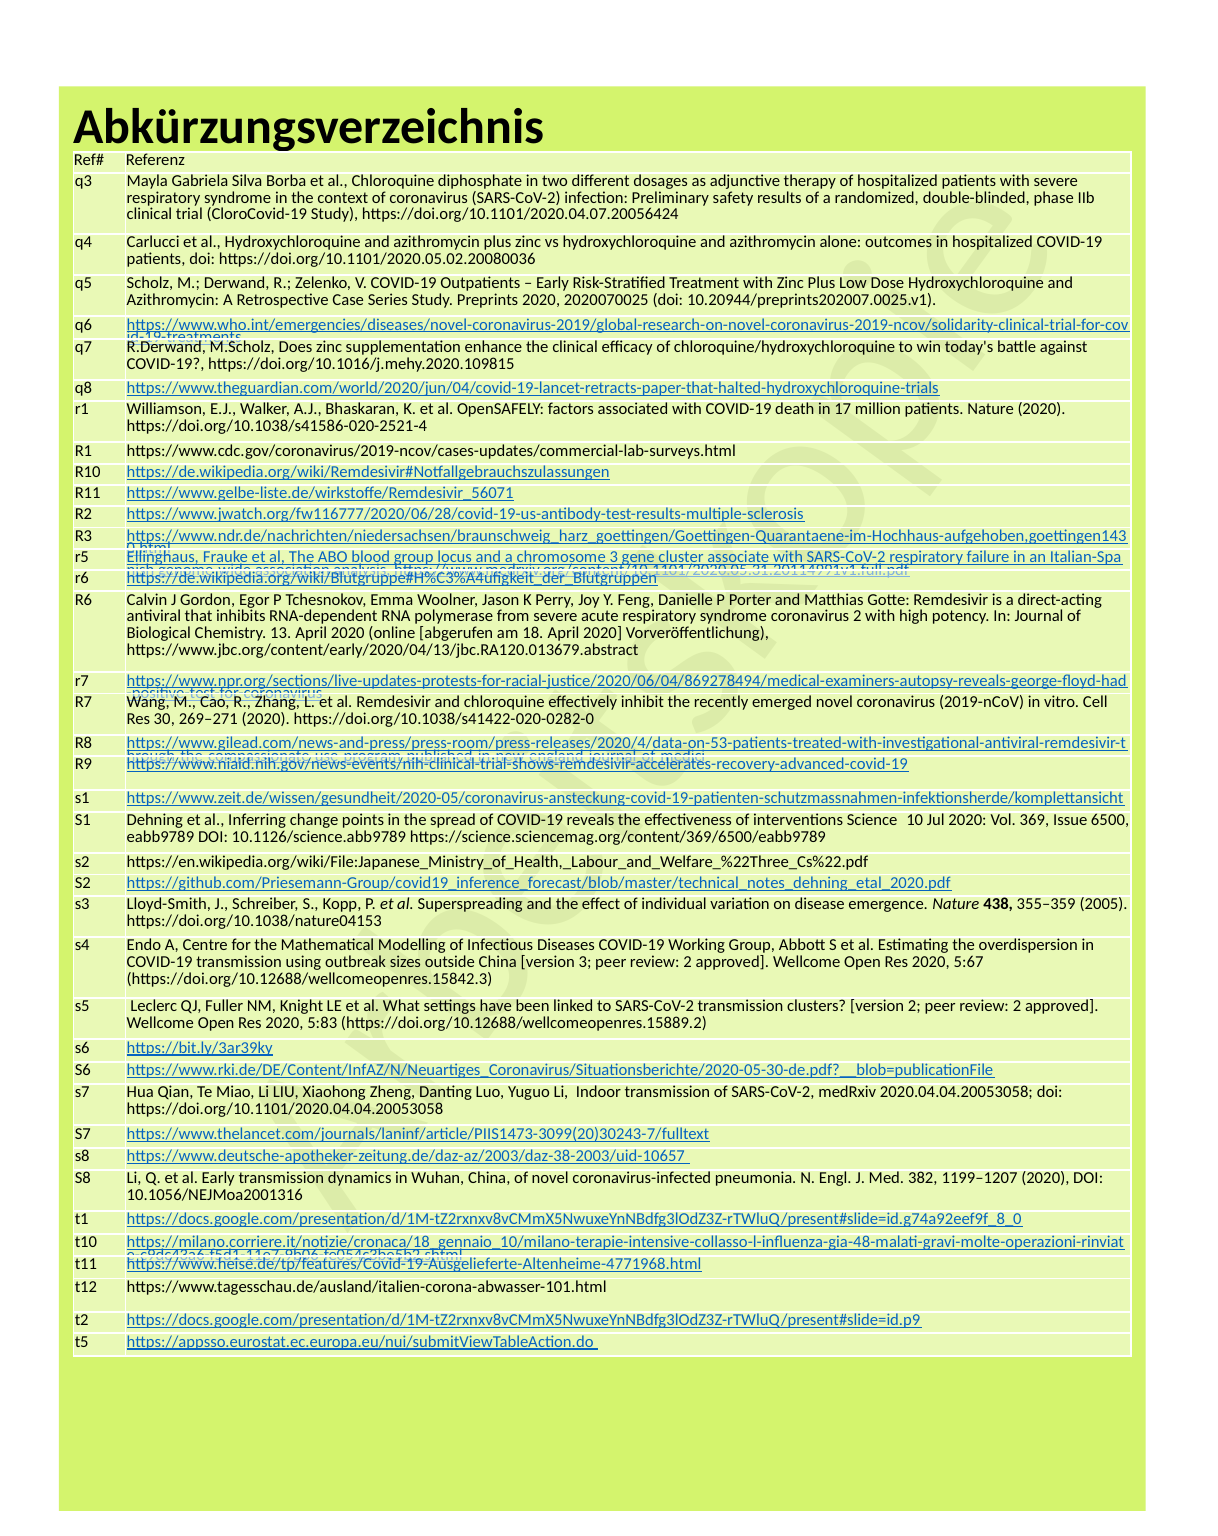

Abkürzungsverzeichnis

| Ref# | Referenz |
| --- | --- |
| q3 | Mayla Gabriela Silva Borba et al., Chloroquine diphosphate in two different dosages as adjunctive therapy of hospitalized patients with severe respiratory syndrome in the context of coronavirus (SARS-CoV-2) infection: Preliminary safety results of a randomized, double-blinded, phase IIb clinical trial (CloroCovid-19 Study), https://doi.org/10.1101/2020.04.07.20056424 |
| q4 | Carlucci et al., Hydroxychloroquine and azithromycin plus zinc vs hydroxychloroquine and azithromycin alone: outcomes in hospitalized COVID-19 patients, doi: https://doi.org/10.1101/2020.05.02.20080036 |
| q5 | Scholz, M.; Derwand, R.; Zelenko, V. COVID-19 Outpatients – Early Risk-Stratified Treatment with Zinc Plus Low Dose Hydroxychloroquine and Azithromycin: A Retrospective Case Series Study. Preprints 2020, 2020070025 (doi: 10.20944/preprints202007.0025.v1). |
| q6 | https://www.who.int/emergencies/diseases/novel-coronavirus-2019/global-research-on-novel-coronavirus-2019-ncov/solidarity-clinical-trial-for-covid-19-treatments |
| q7 | R.Derwand, M.Scholz, Does zinc supplementation enhance the clinical efficacy of chloroquine/hydroxychloroquine to win today's battle against COVID-19?, https://doi.org/10.1016/j.mehy.2020.109815 |
| q8 | https://www.theguardian.com/world/2020/jun/04/covid-19-lancet-retracts-paper-that-halted-hydroxychloroquine-trials |
| r1 | Williamson, E.J., Walker, A.J., Bhaskaran, K. et al. OpenSAFELY: factors associated with COVID-19 death in 17 million patients. Nature (2020). https://doi.org/10.1038/s41586-020-2521-4 |
| R1 | https://www.cdc.gov/coronavirus/2019-ncov/cases-updates/commercial-lab-surveys.html |
| R10 | https://de.wikipedia.org/wiki/Remdesivir#Notfallgebrauchszulassungen |
| R11 | https://www.gelbe-liste.de/wirkstoffe/Remdesivir\_56071 |
| R2 | https://www.jwatch.org/fw116777/2020/06/28/covid-19-us-antibody-test-results-multiple-sclerosis |
| R3 | https://www.ndr.de/nachrichten/niedersachsen/braunschweig\_harz\_goettingen/Goettingen-Quarantaene-im-Hochhaus-aufgehoben,goettingen1430.html |
| r5 | Ellinghaus, Frauke et al, The ABO blood group locus and a chromosome 3 gene cluster associate with SARS-CoV-2 respiratory failure in an Italian-Spanish genome-wide association analysis, https://www.medrxiv.org/content/10.1101/2020.05.31.20114991v1.full.pdf |
| r6 | https://de.wikipedia.org/wiki/Blutgruppe#H%C3%A4ufigkeit\_der\_Blutgruppen |
| R6 | Calvin J Gordon, Egor P Tchesnokov, Emma Woolner, Jason K Perry, Joy Y. Feng, Danielle P Porter and Matthias Gotte: Remdesivir is a direct-acting antiviral that inhibits RNA-dependent RNA polymerase from severe acute respiratory syndrome coronavirus 2 with high potency. In: Journal of Biological Chemistry. 13. April 2020 (online [abgerufen am 18. April 2020] Vorveröffentlichung), https://www.jbc.org/content/early/2020/04/13/jbc.RA120.013679.abstract |
| r7 | https://www.npr.org/sections/live-updates-protests-for-racial-justice/2020/06/04/869278494/medical-examiners-autopsy-reveals-george-floyd-had-positive-test-for-coronavirus |
| R7 | Wang, M., Cao, R., Zhang, L. et al. Remdesivir and chloroquine effectively inhibit the recently emerged novel coronavirus (2019-nCoV) in vitro. Cell Res 30, 269–271 (2020). https://doi.org/10.1038/s41422-020-0282-0 |
| R8 | https://www.gilead.com/news-and-press/press-room/press-releases/2020/4/data-on-53-patients-treated-with-investigational-antiviral-remdesivir-through-the-compassionate-use-program-published-in-new-england-journal-of-medici |
| R9 | https://www.niaid.nih.gov/news-events/nih-clinical-trial-shows-remdesivir-accelerates-recovery-advanced-covid-19 |
| s1 | https://www.zeit.de/wissen/gesundheit/2020-05/coronavirus-ansteckung-covid-19-patienten-schutzmassnahmen-infektionsherde/komplettansicht |
| S1 | Dehning et al., Inferring change points in the spread of COVID-19 reveals the effectiveness of interventions Science  10 Jul 2020: Vol. 369, Issue 6500, eabb9789 DOI: 10.1126/science.abb9789 https://science.sciencemag.org/content/369/6500/eabb9789 |
| s2 | https://en.wikipedia.org/wiki/File:Japanese\_Ministry\_of\_Health,\_Labour\_and\_Welfare\_%22Three\_Cs%22.pdf |
| S2 | https://github.com/Priesemann-Group/covid19\_inference\_forecast/blob/master/technical\_notes\_dehning\_etal\_2020.pdf |
| s3 | Lloyd-Smith, J., Schreiber, S., Kopp, P. et al. Superspreading and the effect of individual variation on disease emergence. Nature 438, 355–359 (2005). https://doi.org/10.1038/nature04153 |
| s4 | Endo A, Centre for the Mathematical Modelling of Infectious Diseases COVID-19 Working Group, Abbott S et al. Estimating the overdispersion in COVID-19 transmission using outbreak sizes outside China [version 3; peer review: 2 approved]. Wellcome Open Res 2020, 5:67 (https://doi.org/10.12688/wellcomeopenres.15842.3) |
| s5 | Leclerc QJ, Fuller NM, Knight LE et al. What settings have been linked to SARS-CoV-2 transmission clusters? [version 2; peer review: 2 approved]. Wellcome Open Res 2020, 5:83 (https://doi.org/10.12688/wellcomeopenres.15889.2) |
| s6 | https://bit.ly/3ar39ky |
| S6 | https://www.rki.de/DE/Content/InfAZ/N/Neuartiges\_Coronavirus/Situationsberichte/2020-05-30-de.pdf?\_\_blob=publicationFile |
| s7 | Hua Qian, Te Miao, Li LIU, Xiaohong Zheng, Danting Luo, Yuguo Li, Indoor transmission of SARS-CoV-2, medRxiv 2020.04.04.20053058; doi: https://doi.org/10.1101/2020.04.04.20053058 |
| S7 | https://www.thelancet.com/journals/laninf/article/PIIS1473-3099(20)30243-7/fulltext |
| s8 | https://www.deutsche-apotheker-zeitung.de/daz-az/2003/daz-38-2003/uid-10657 |
| S8 | Li, Q. et al. Early transmission dynamics in Wuhan, China, of novel coronavirus-infected pneumonia. N. Engl. J. Med. 382, 1199–1207 (2020), DOI: 10.1056/NEJMoa2001316 |
| t1 | https://docs.google.com/presentation/d/1M-tZ2rxnxv8vCMmX5NwuxeYnNBdfg3lOdZ3Z-rTWluQ/present#slide=id.g74a92eef9f\_8\_0 |
| t10 | https://milano.corriere.it/notizie/cronaca/18\_gennaio\_10/milano-terapie-intensive-collasso-l-influenza-gia-48-malati-gravi-molte-operazioni-rinviate-c9dc43a6-f5d1-11e7-9b06-fe054c3be5b2.shtml |
| t11 | https://www.heise.de/tp/features/Covid-19-Ausgelieferte-Altenheime-4771968.html |
| t12 | https://www.tagesschau.de/ausland/italien-corona-abwasser-101.html |
| t2 | https://docs.google.com/presentation/d/1M-tZ2rxnxv8vCMmX5NwuxeYnNBdfg3lOdZ3Z-rTWluQ/present#slide=id.p9 |
| t5 | https://appsso.eurostat.ec.europa.eu/nui/submitViewTableAction.do |